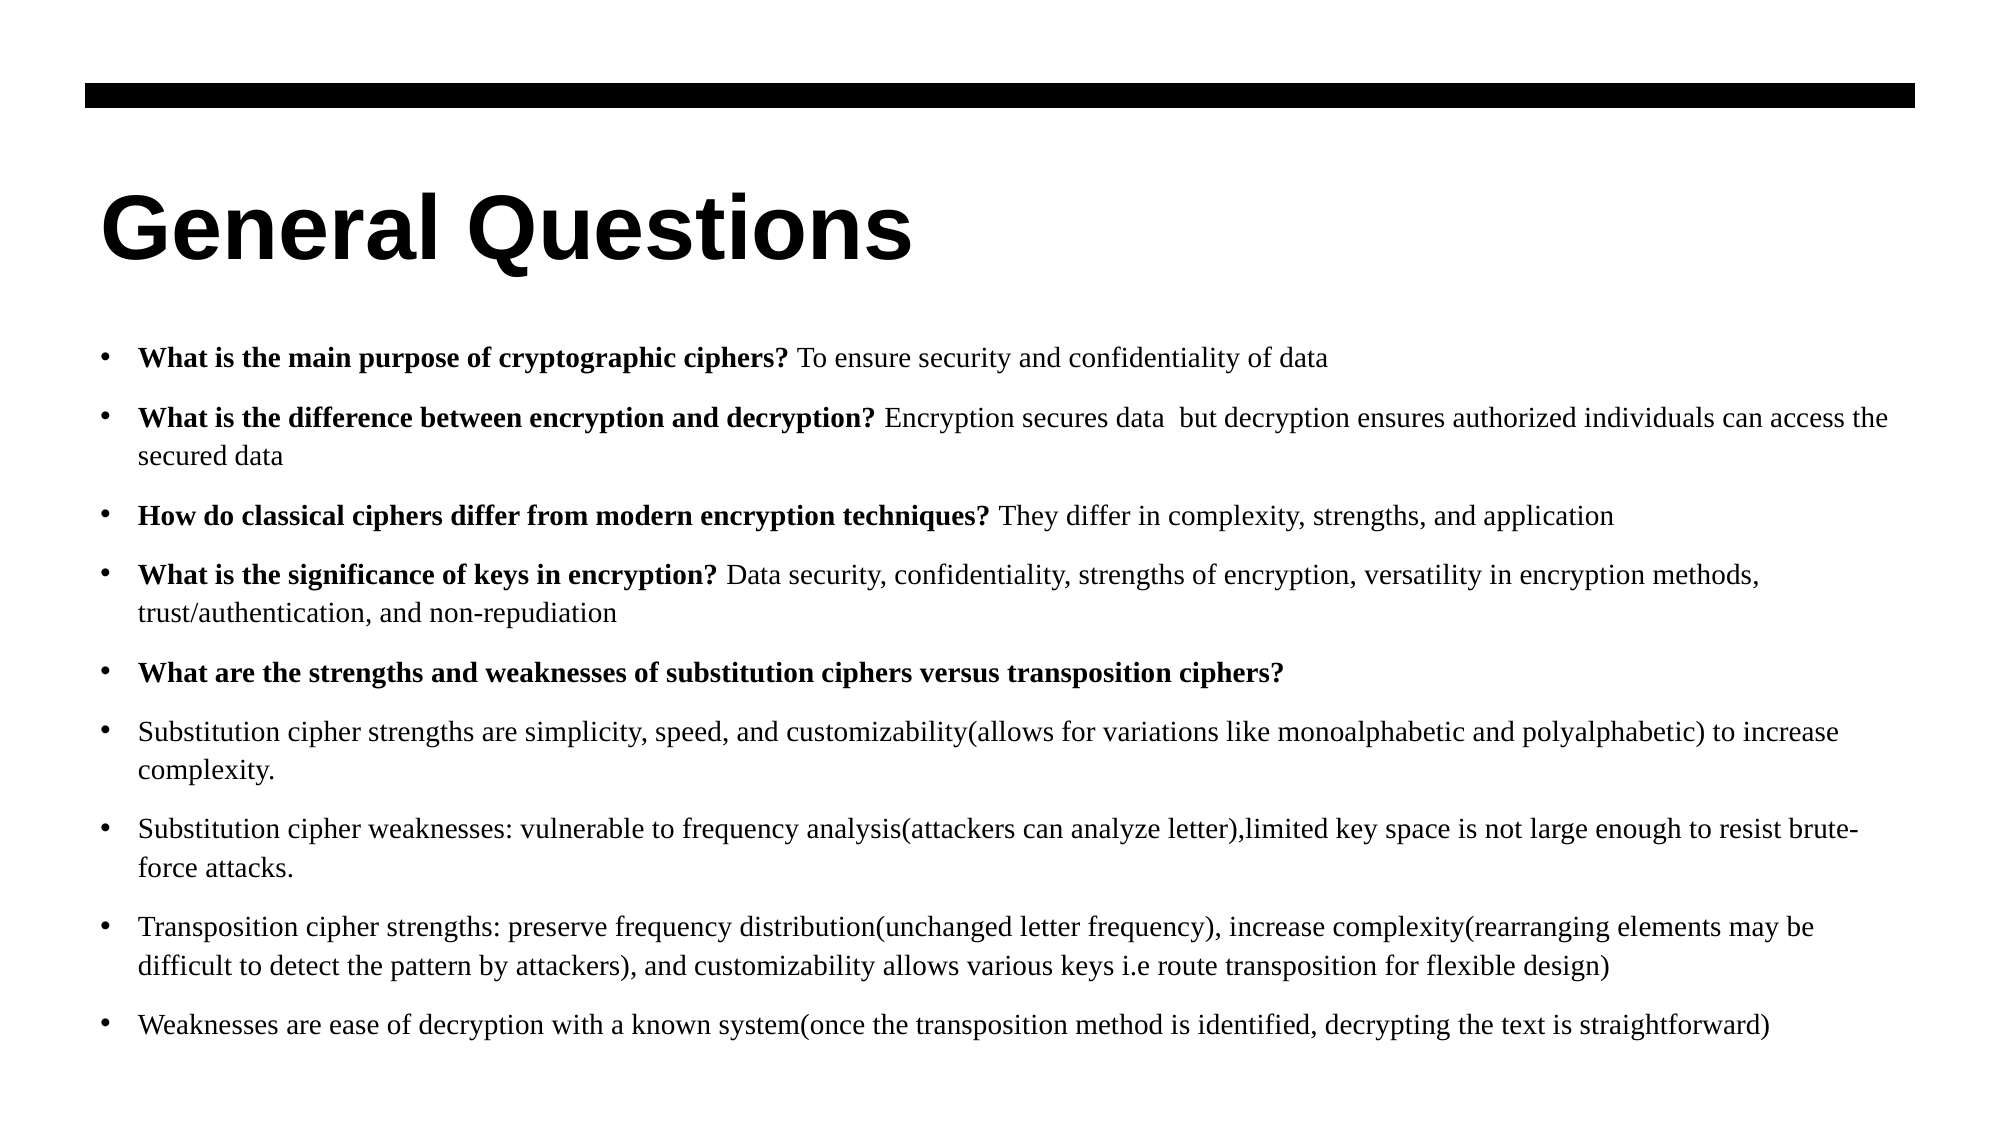

# General Questions

What is the main purpose of cryptographic ciphers? To ensure security and confidentiality of data
What is the difference between encryption and decryption? Encryption secures data  but decryption ensures authorized individuals can access the secured data
How do classical ciphers differ from modern encryption techniques? They differ in complexity, strengths, and application
What is the significance of keys in encryption? Data security, confidentiality, strengths of encryption, versatility in encryption methods, trust/authentication, and non-repudiation
What are the strengths and weaknesses of substitution ciphers versus transposition ciphers?
Substitution cipher strengths are simplicity, speed, and customizability(allows for variations like monoalphabetic and polyalphabetic) to increase complexity.
Substitution cipher weaknesses: vulnerable to frequency analysis(attackers can analyze letter),limited key space is not large enough to resist brute-force attacks.
Transposition cipher strengths: preserve frequency distribution(unchanged letter frequency), increase complexity(rearranging elements may be difficult to detect the pattern by attackers), and customizability allows various keys i.e route transposition for flexible design)
Weaknesses are ease of decryption with a known system(once the transposition method is identified, decrypting the text is straightforward)